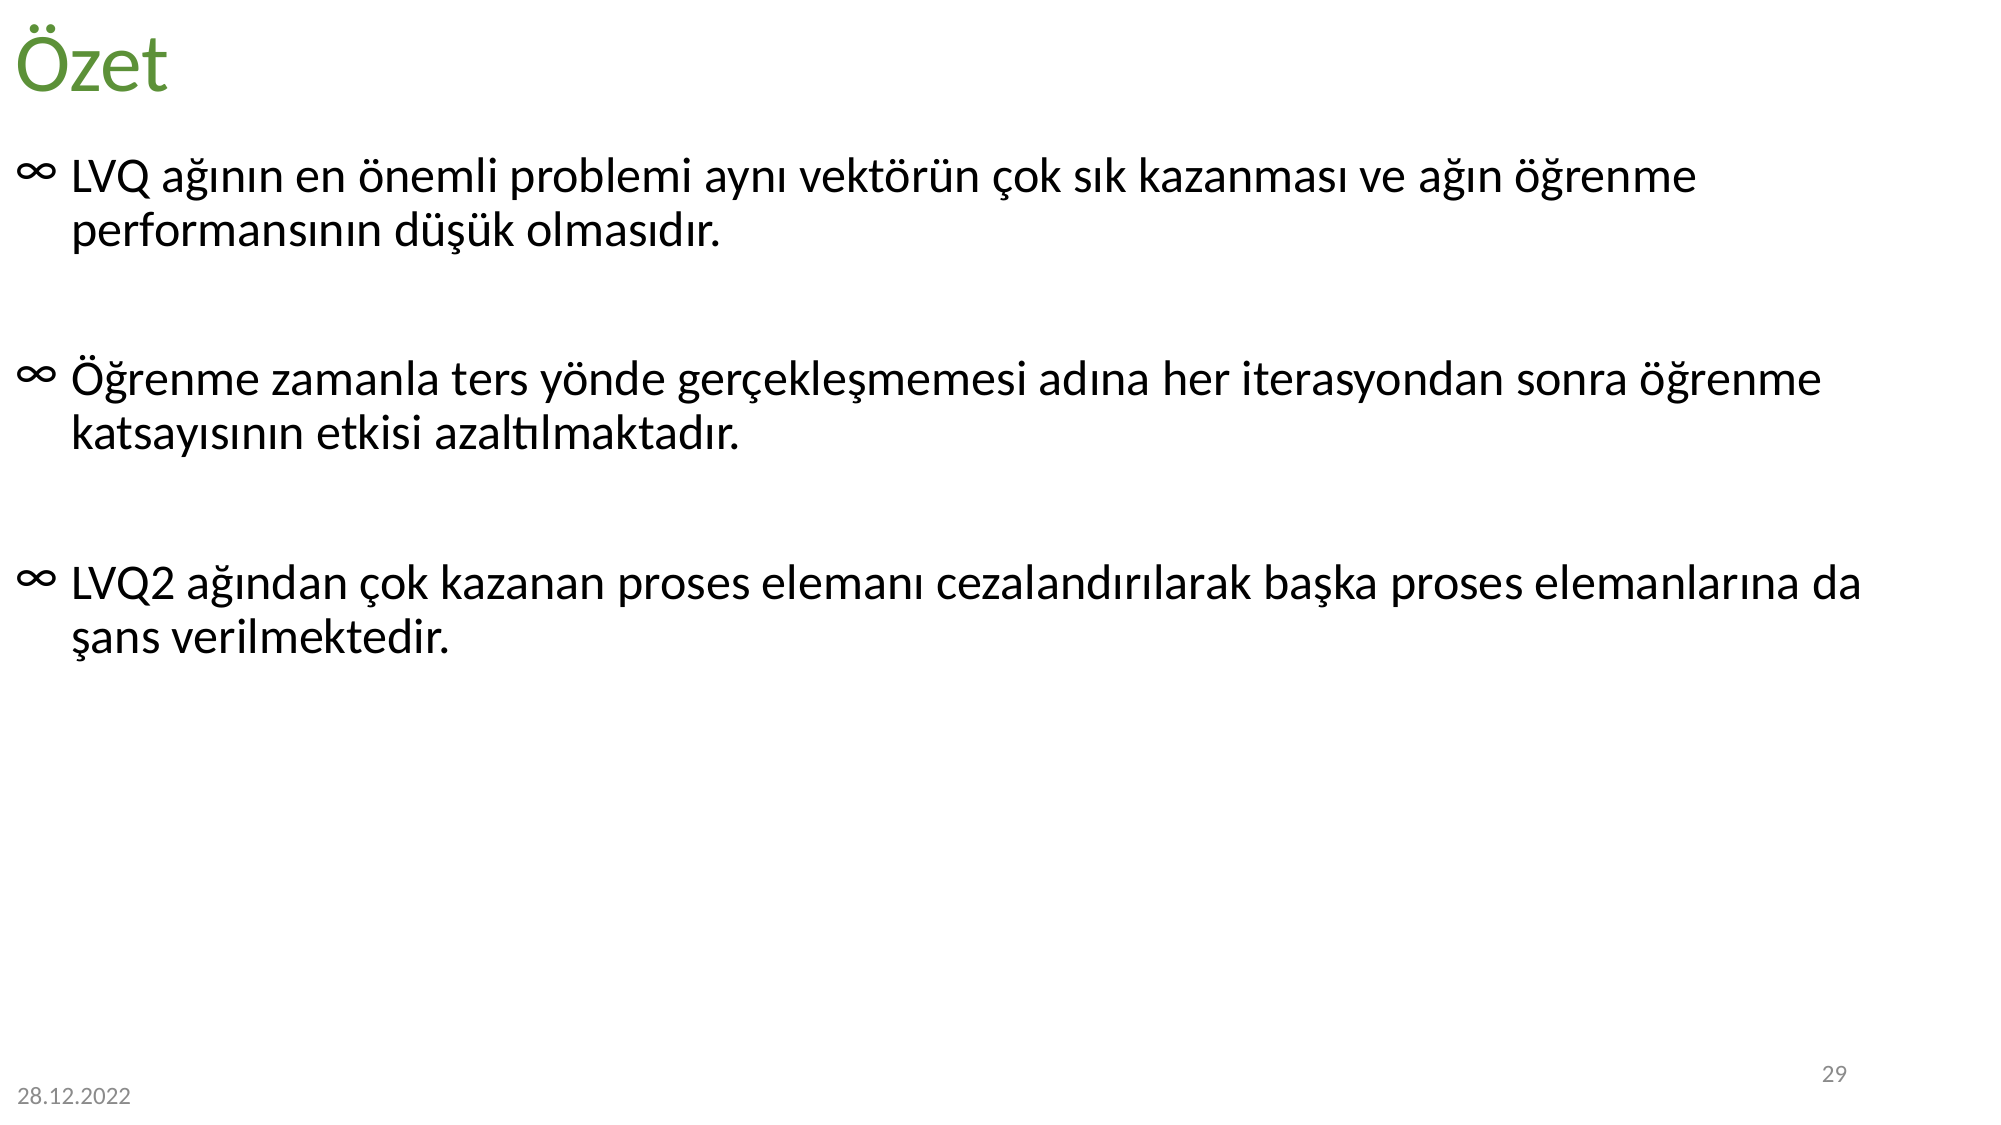

# Özet
LVQ ağının en önemli problemi aynı vektörün çok sık kazanması ve ağın öğrenme performansının düşük olmasıdır.

Öğrenme zamanla ters yönde gerçekleşmemesi adına her iterasyondan sonra öğrenme katsayısının etkisi azaltılmaktadır.

LVQ2 ağından çok kazanan proses elemanı cezalandırılarak başka proses elemanlarına da şans verilmektedir.

29
28.12.2022